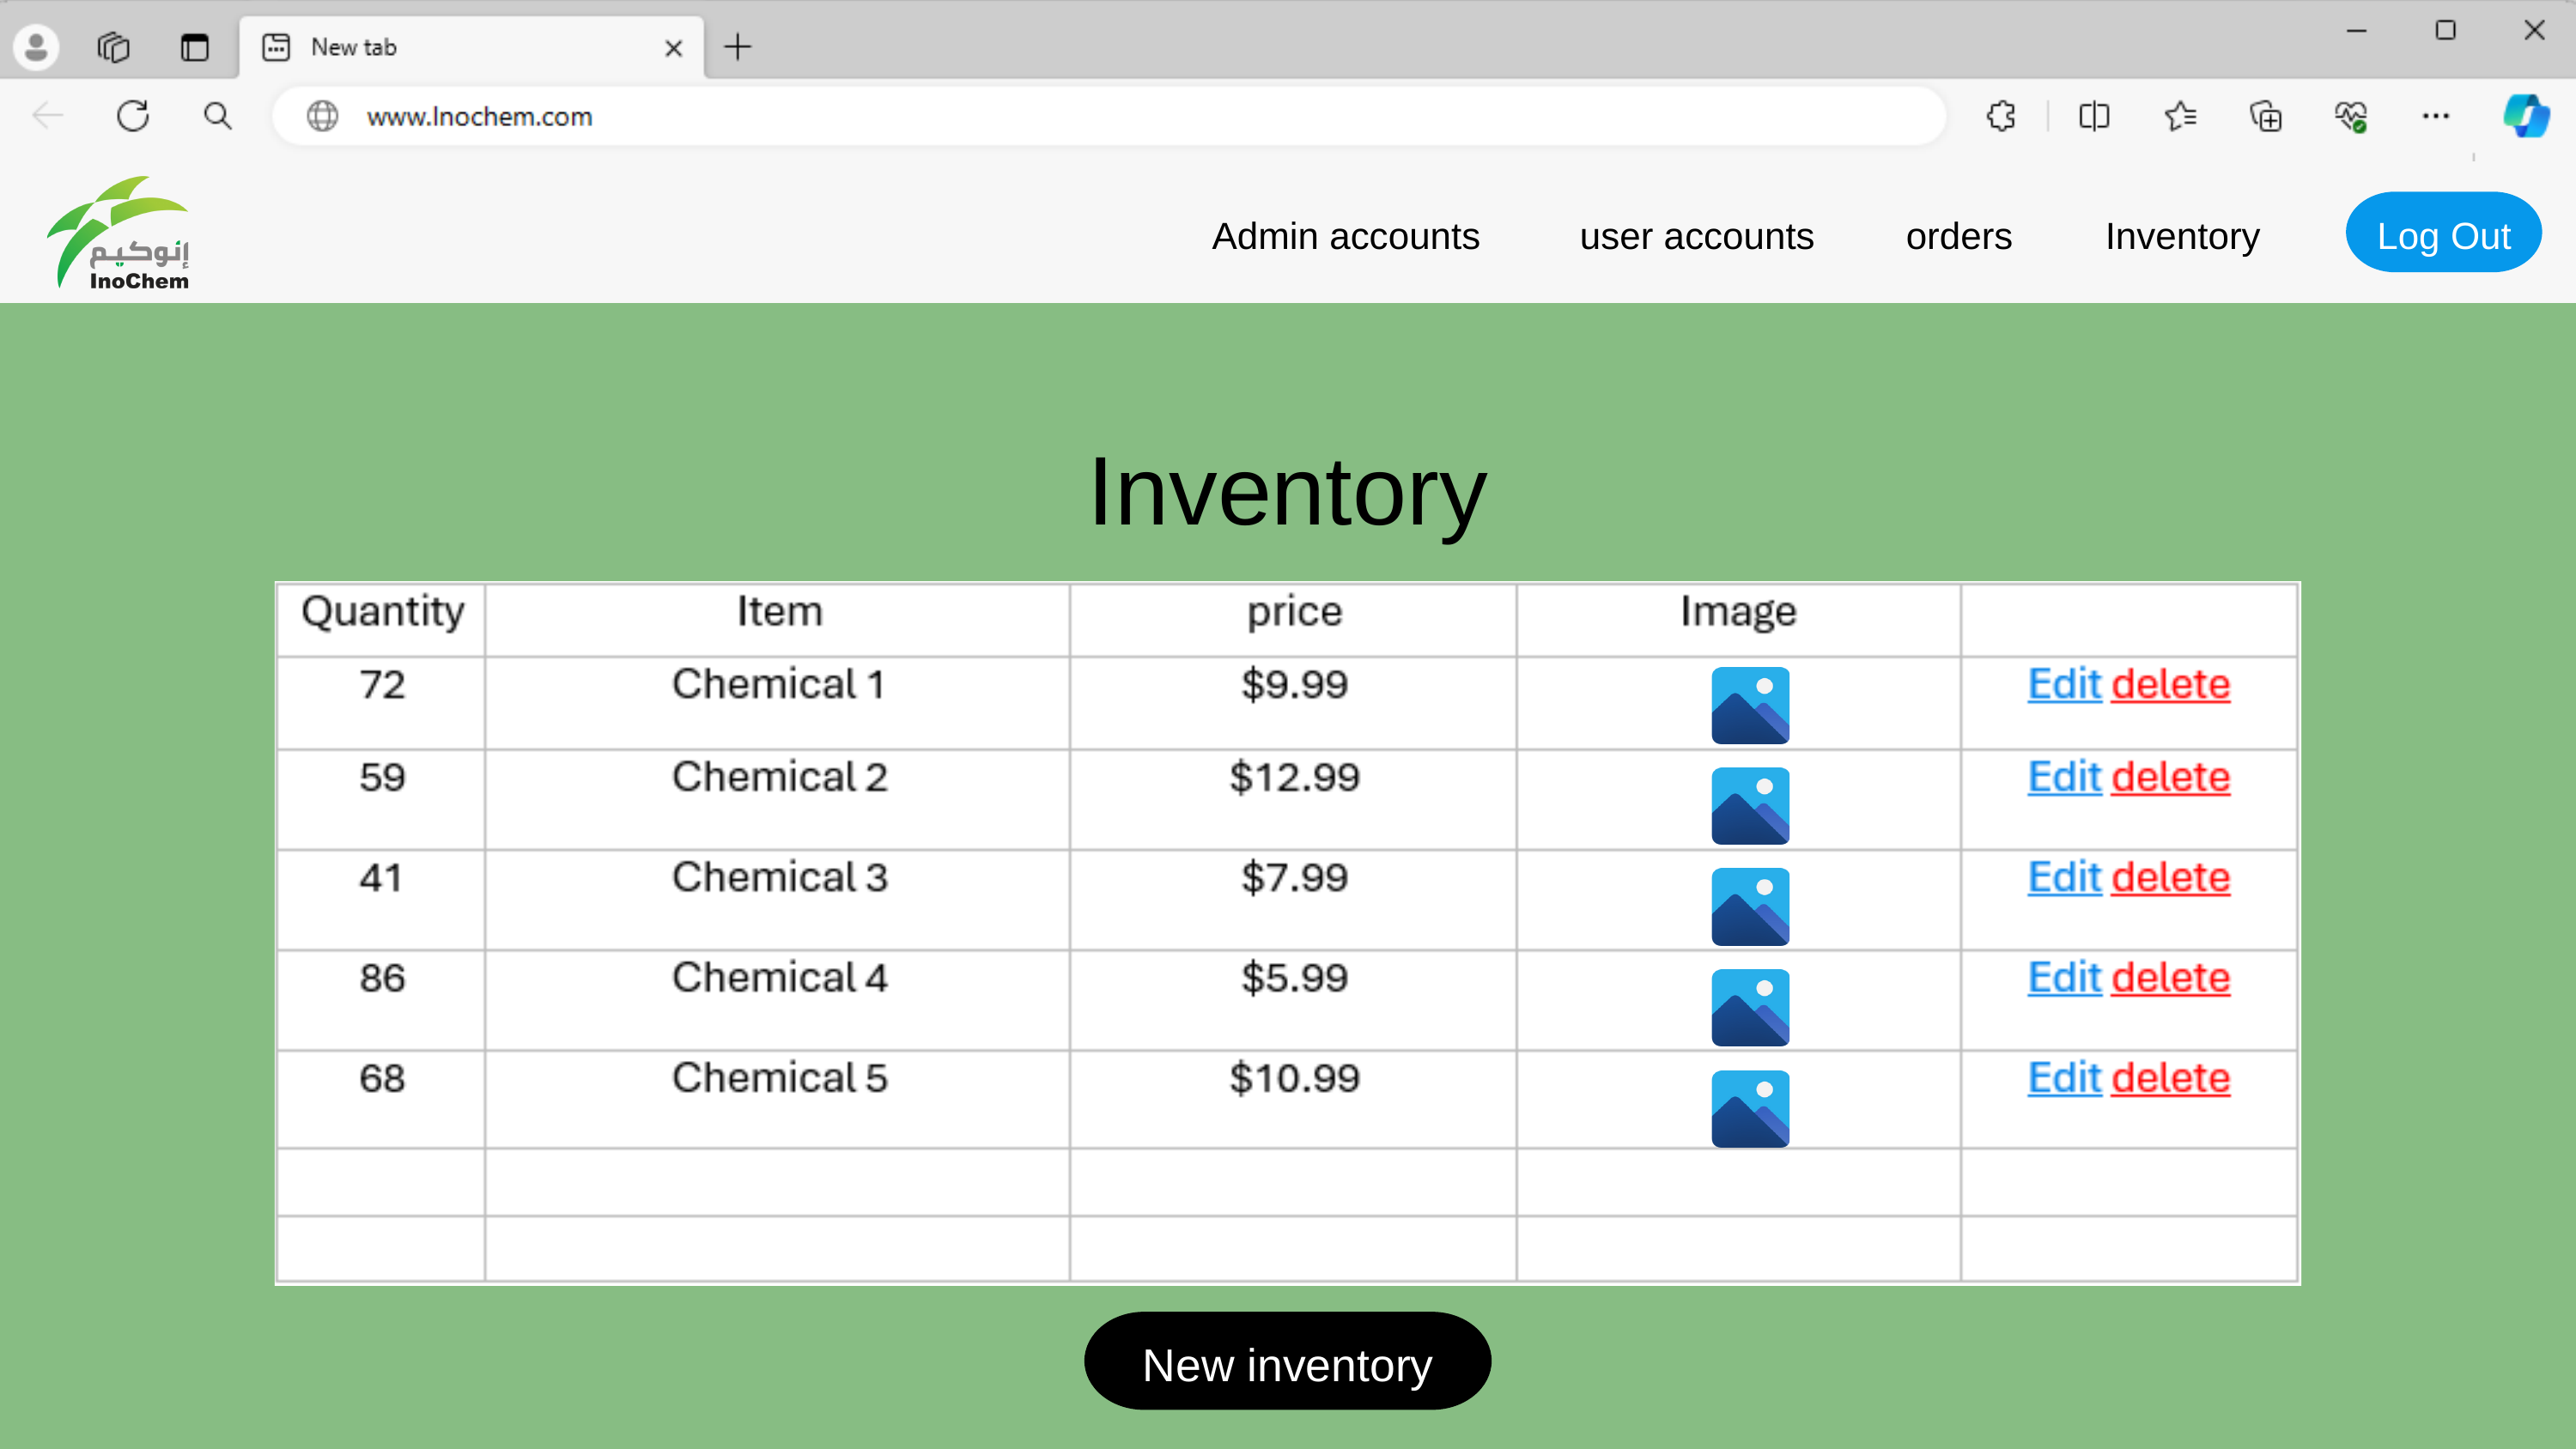

Admin accounts
user accounts
orders
Inventory
Log Out
Inventory

New inventory